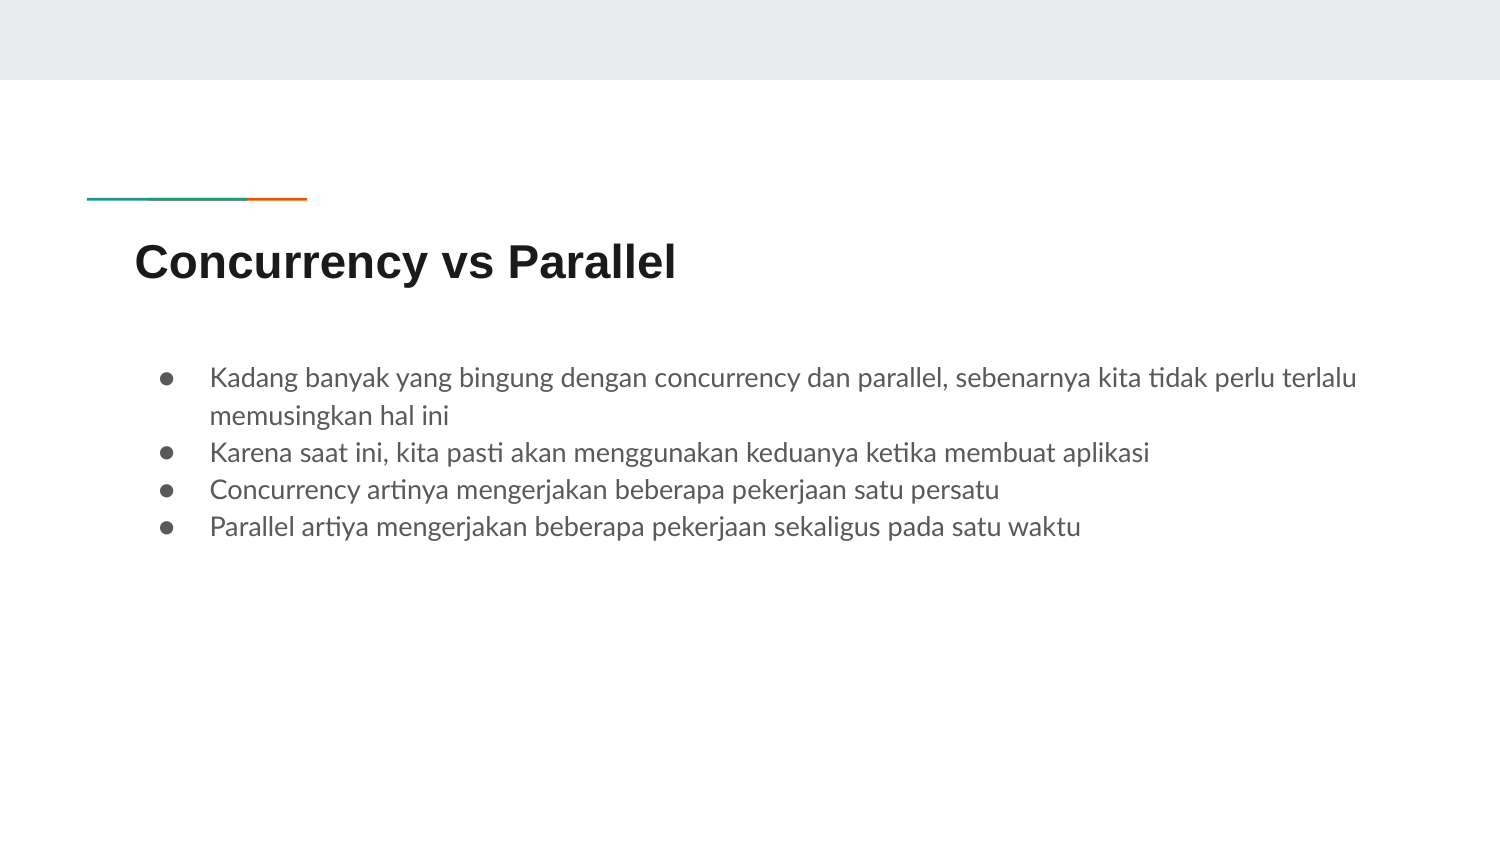

# Concurrency vs Parallel
Kadang banyak yang bingung dengan concurrency dan parallel, sebenarnya kita tidak perlu terlalu memusingkan hal ini
Karena saat ini, kita pasti akan menggunakan keduanya ketika membuat aplikasi
Concurrency artinya mengerjakan beberapa pekerjaan satu persatu
Parallel artiya mengerjakan beberapa pekerjaan sekaligus pada satu waktu